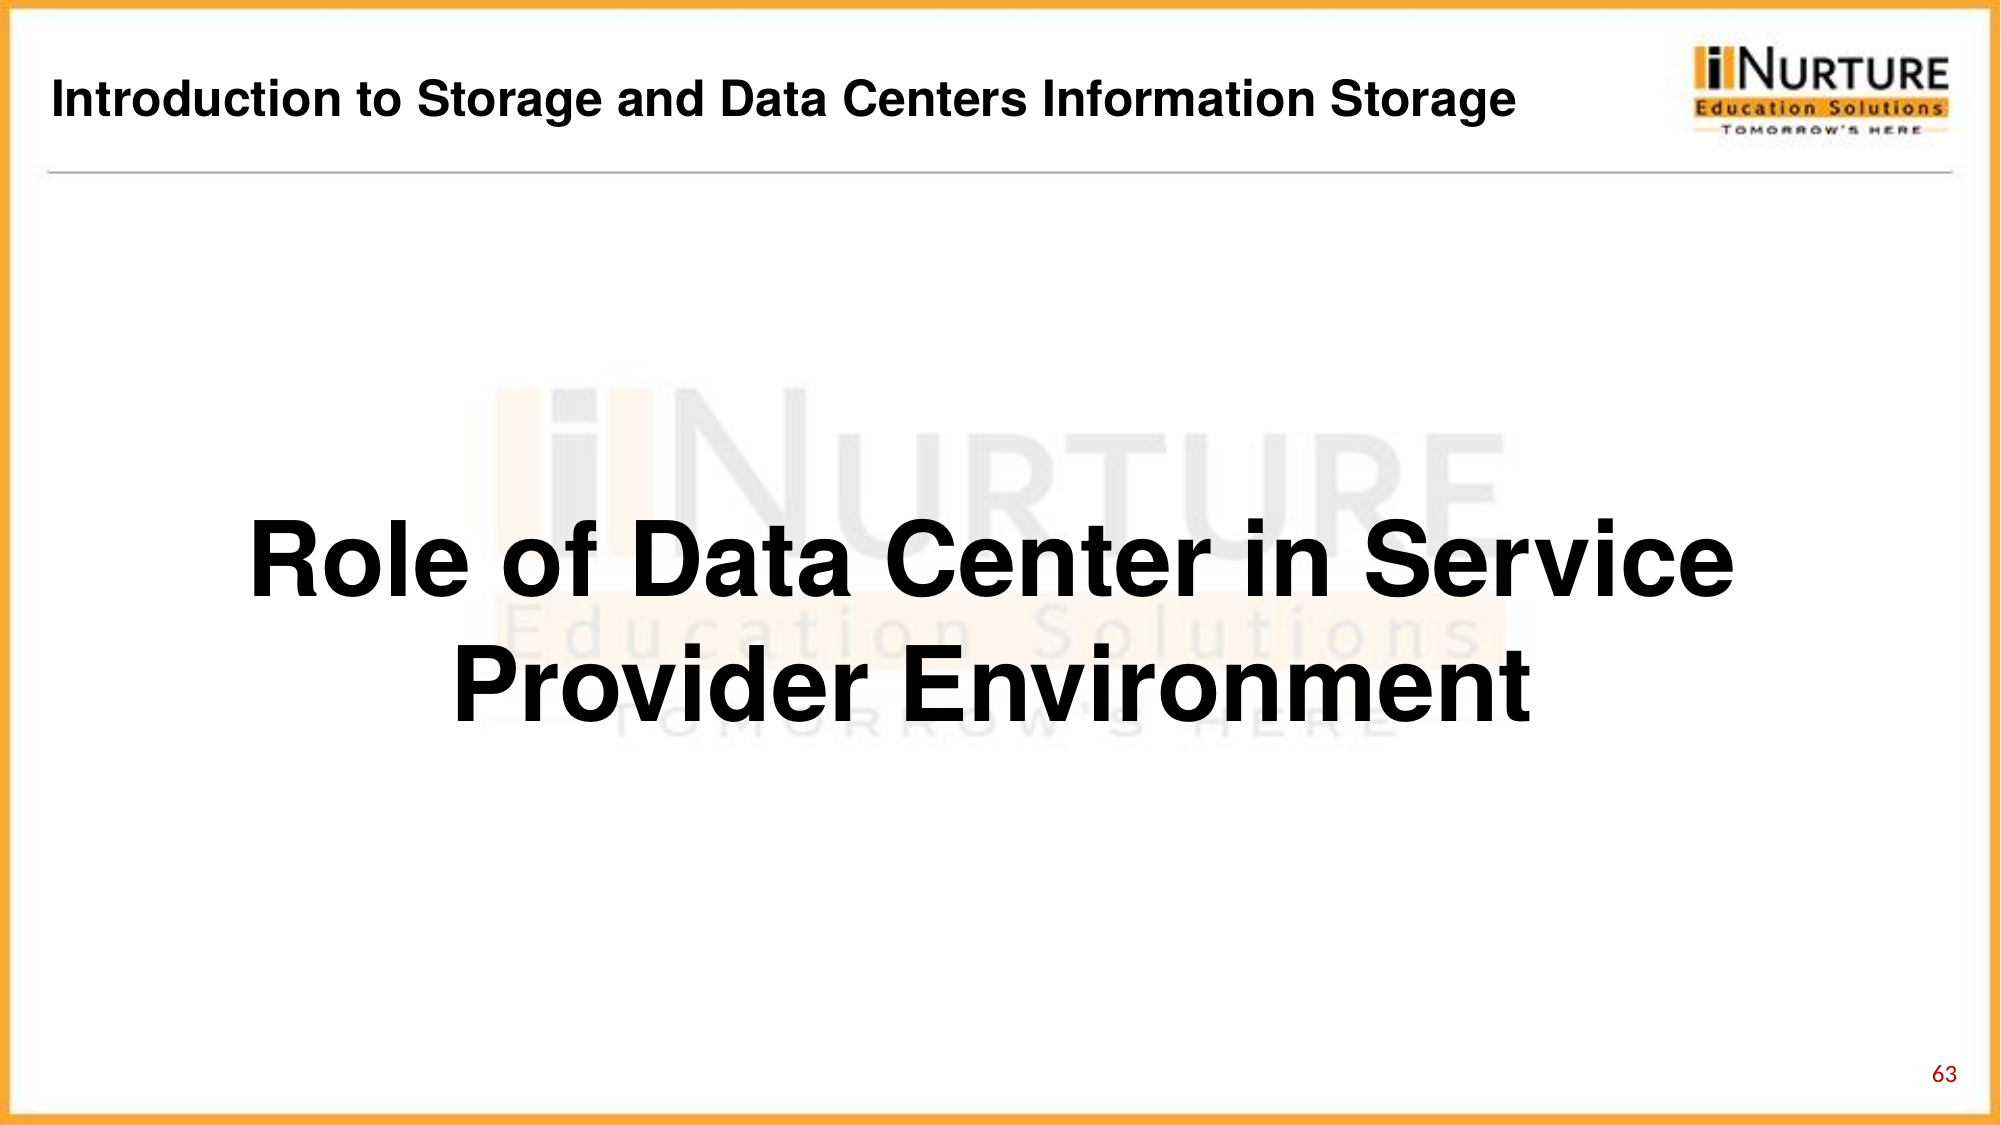

Introduction to Storage and Data Centers Information Storage
Role of Data Center in Service Provider Environment
63